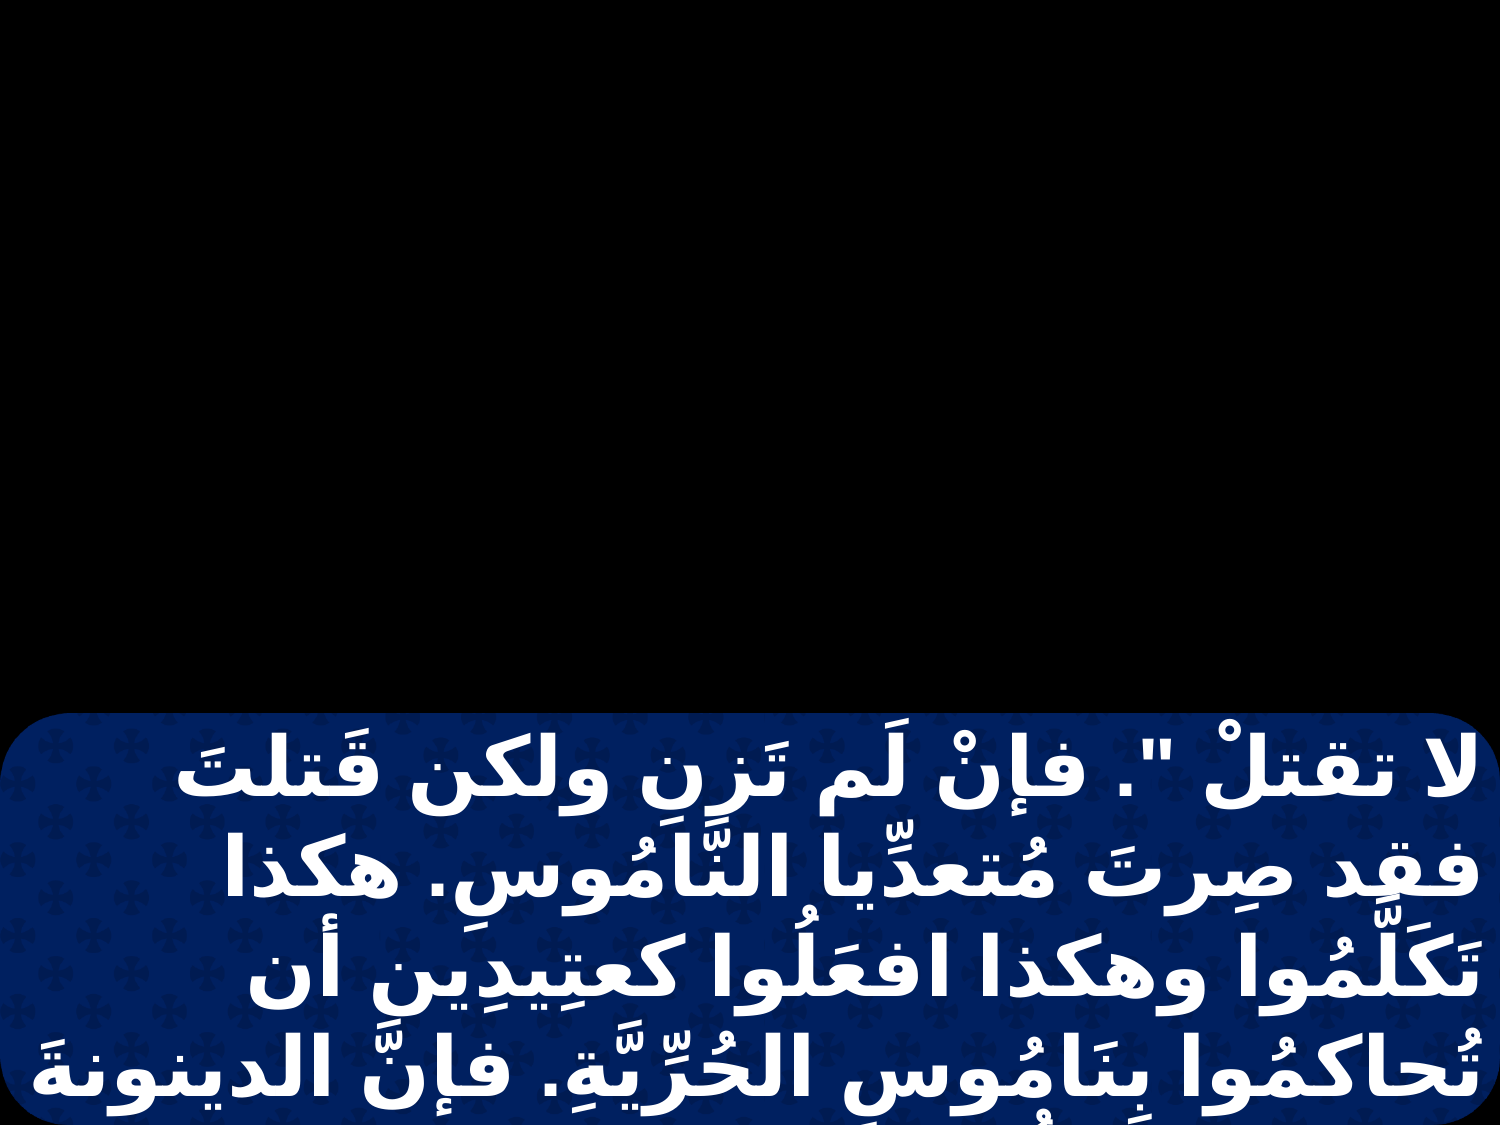

لا تقتلْ ". فإنْ لَم تَزنِ ولكن قَتلتَ فقد صِرتَ مُتعدِّيا النَّامُوسِ. هكذا تَكَلَّمُوا وهكذا افعَلُوا كعتِيدِين أن تُحاكمُوا بِنَامُوسِ الحُرِّيَّةِ. فإنَّ الدينونةَ بِلا رَحمةٍ تكُون على مَن لا يصنع